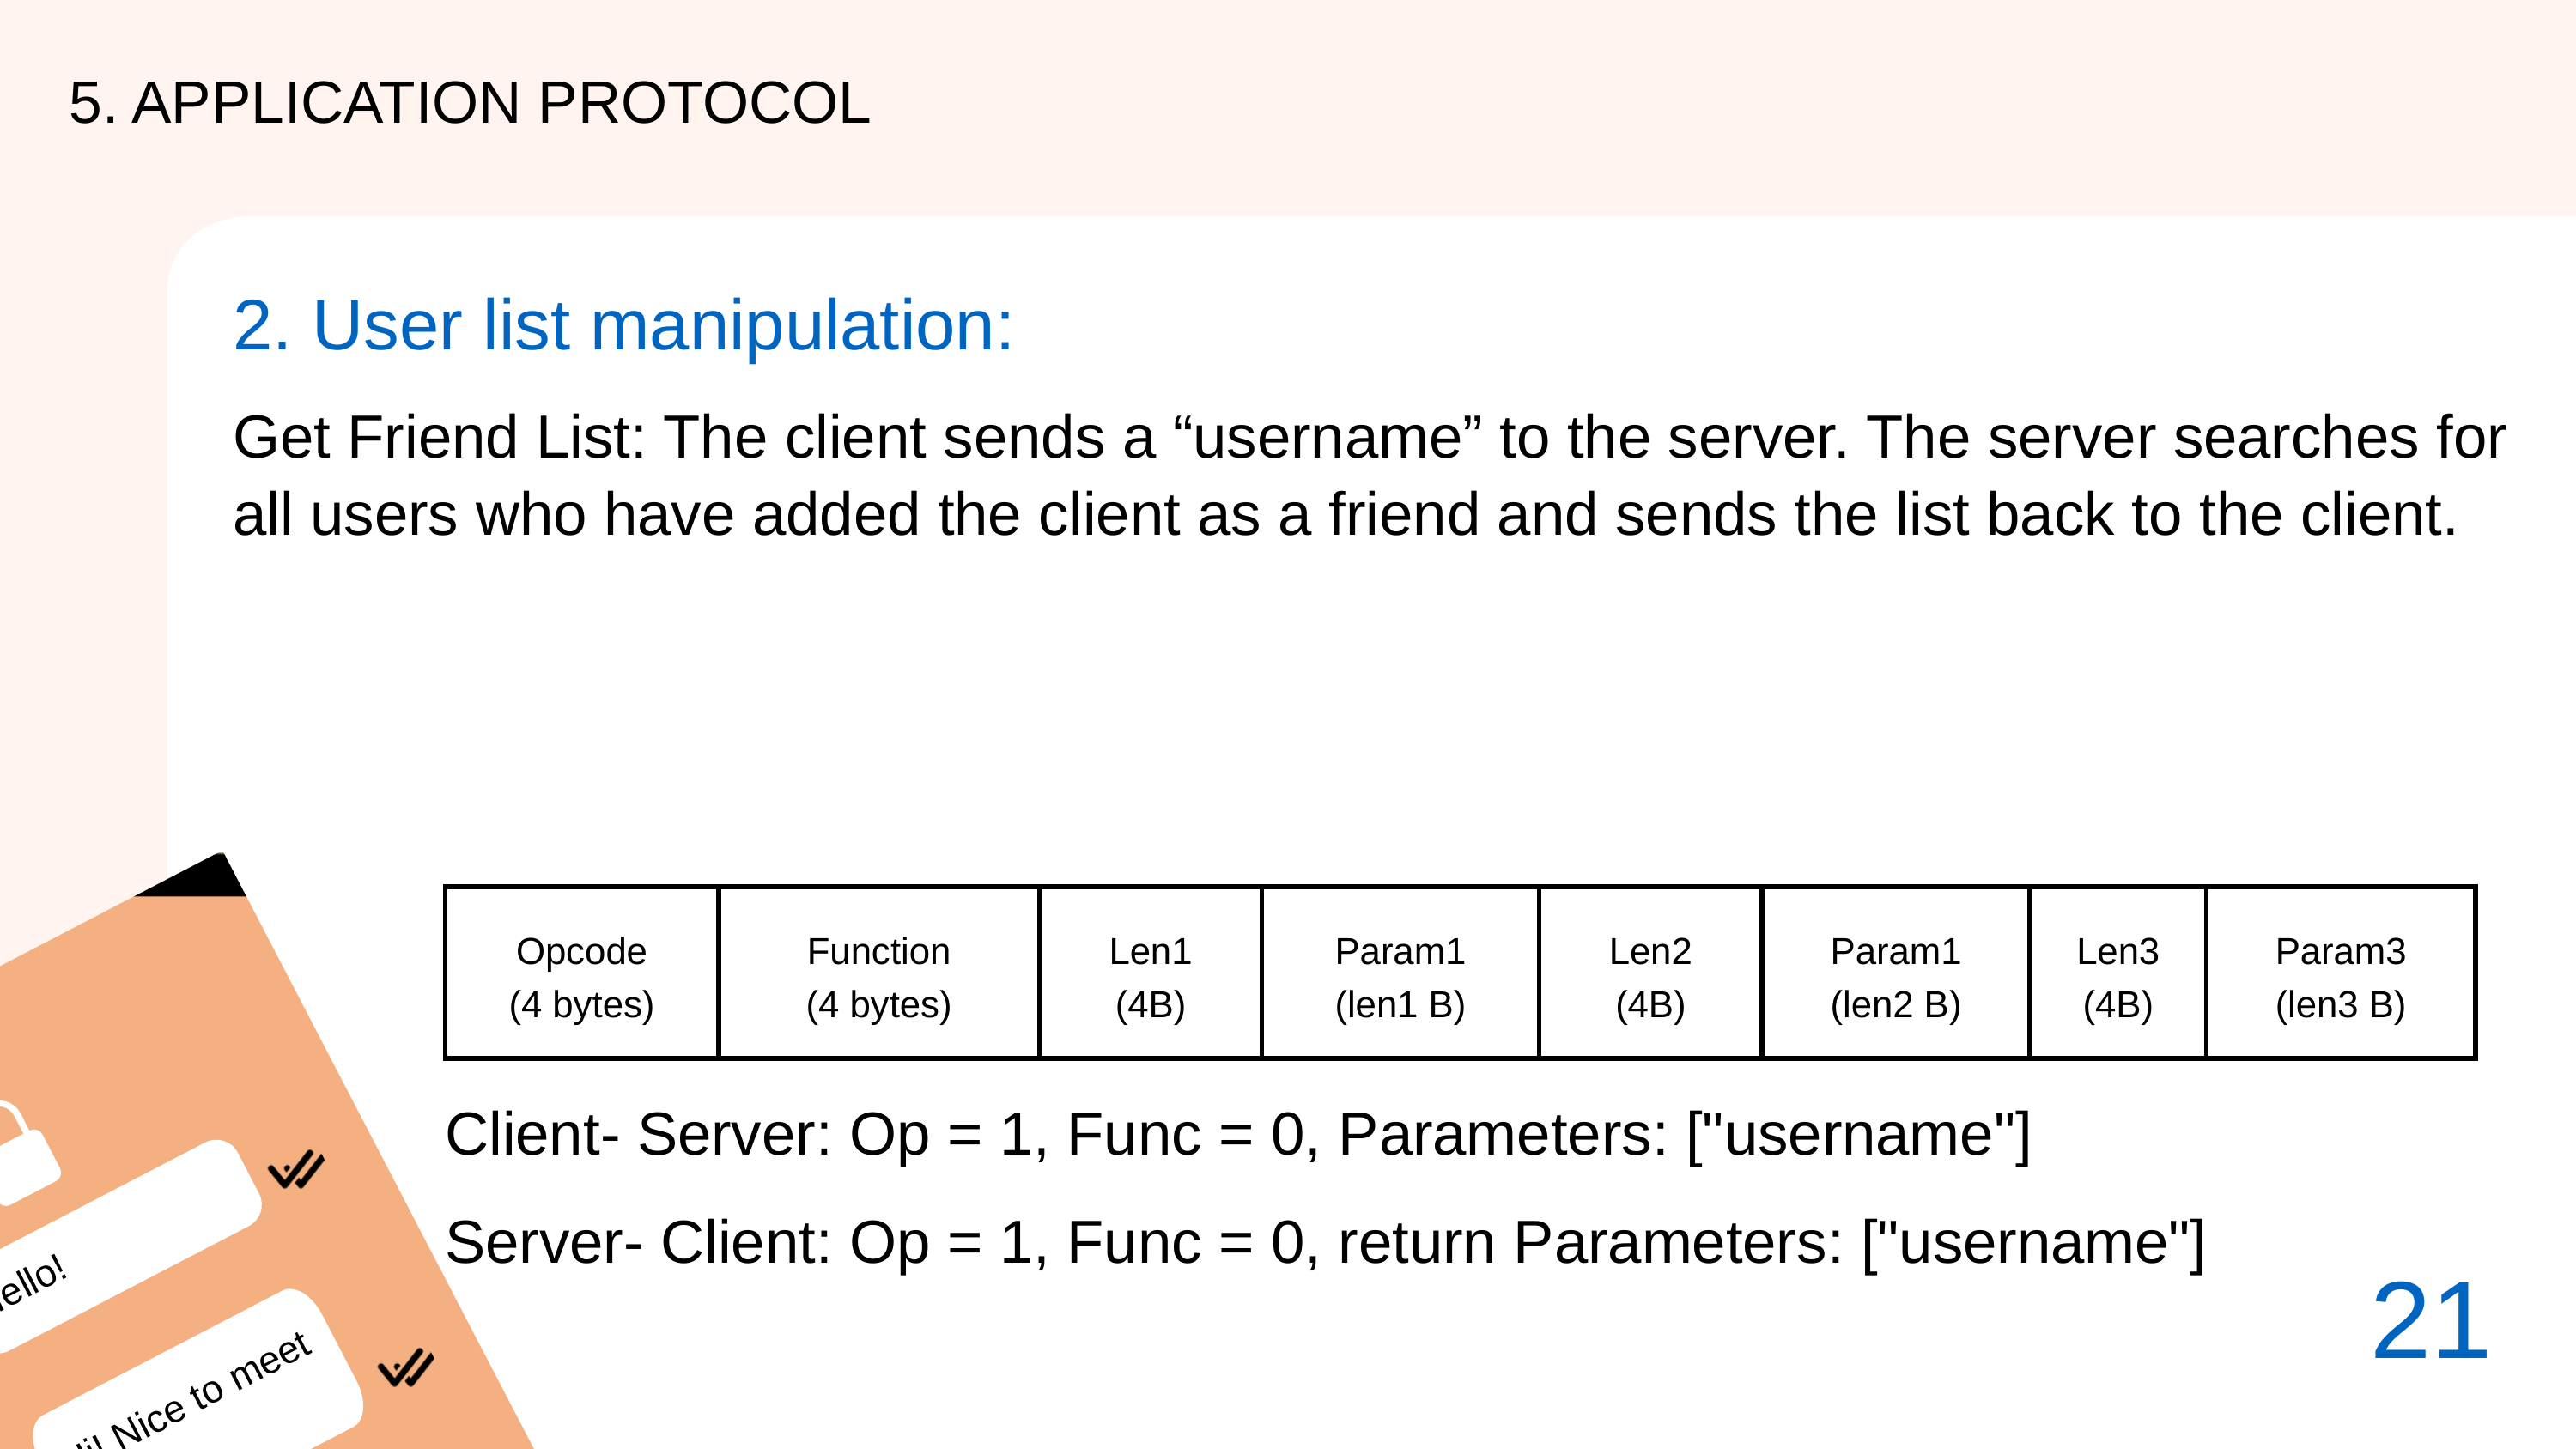

5. APPLICATION PROTOCOL

2. User list manipulation:
Get Friend List: The client sends a “username” to the server. The server searches for all users who have added the client as a friend and sends the list back to the client.

| Opcode (4 bytes) | Function (4 bytes) |
| --- | --- |
| Len1 (4B) | Param1 (len1 B) | Len2 (4B) | Param1 (len2 B) | Len3 (4B) | Param3 (len3 B) |
| --- | --- | --- | --- | --- | --- |

Client- Server: Op = 1, Func = 0, Parameters: ["username"]

Server- Client: Op = 1, Func = 0, return Parameters: ["username"]

21.
Hello!

Hi! Nice to meet you.